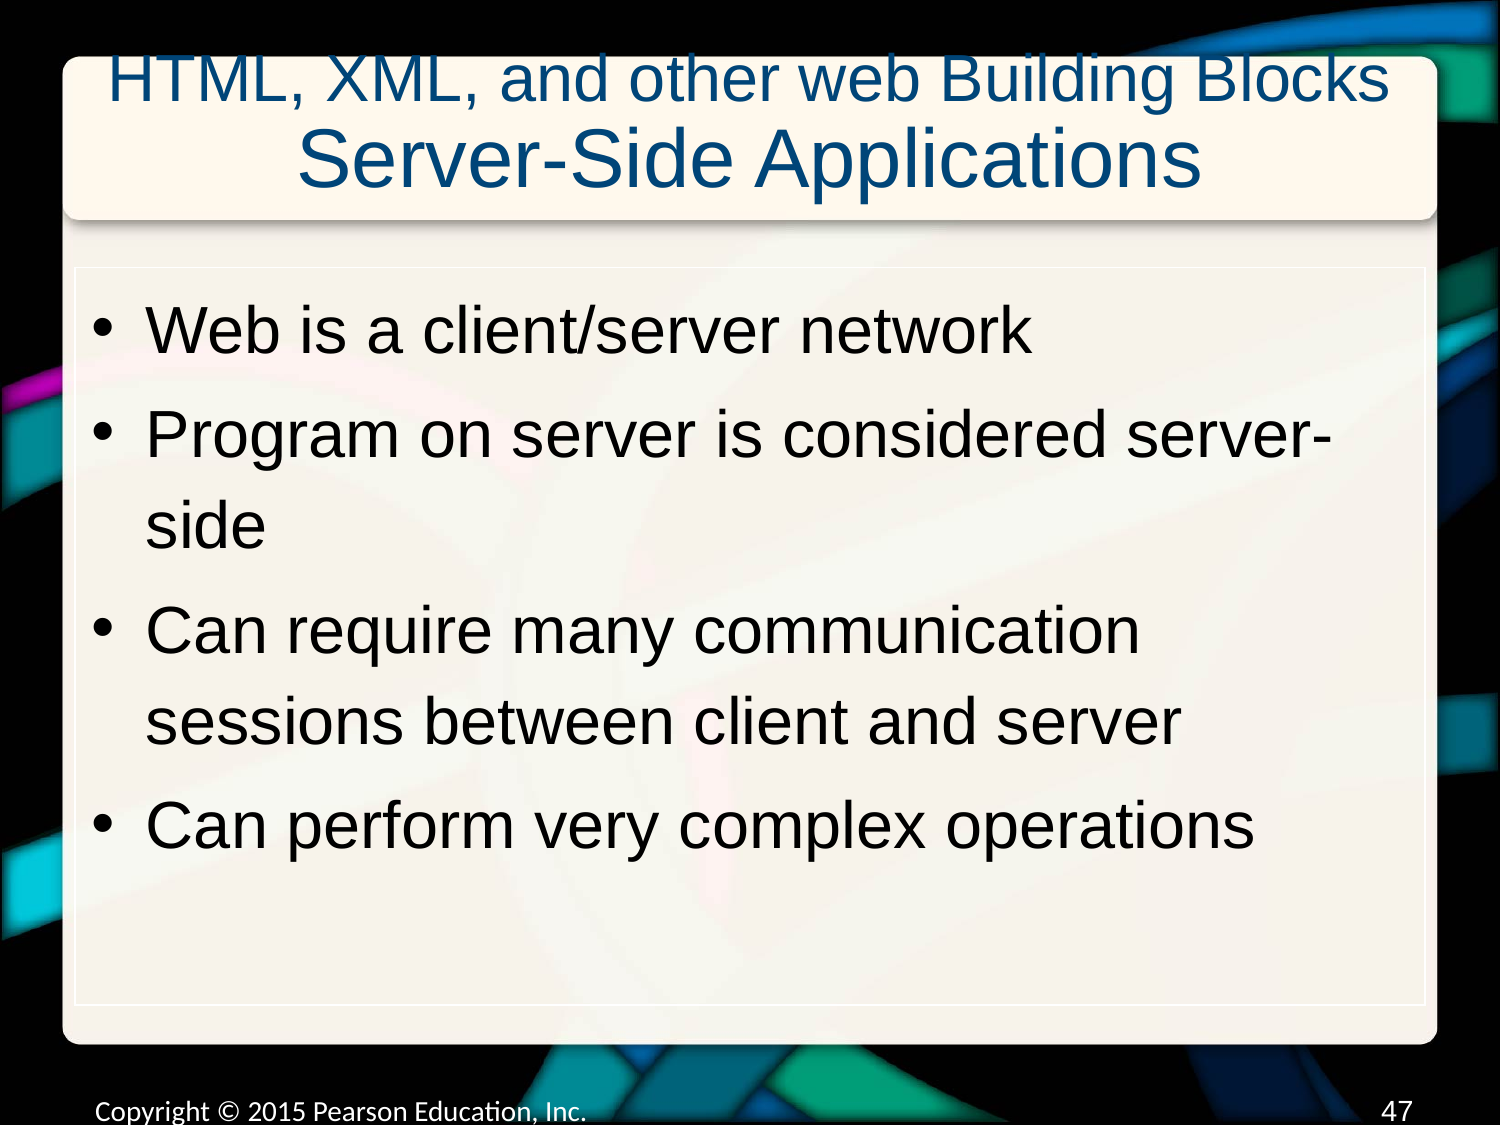

# HTML, XML, and other web Building Blocks Server-Side Applications
Web is a client/server network
Program on server is considered server-side
Can require many communication sessions between client and server
Can perform very complex operations
Copyright © 2015 Pearson Education, Inc.
47